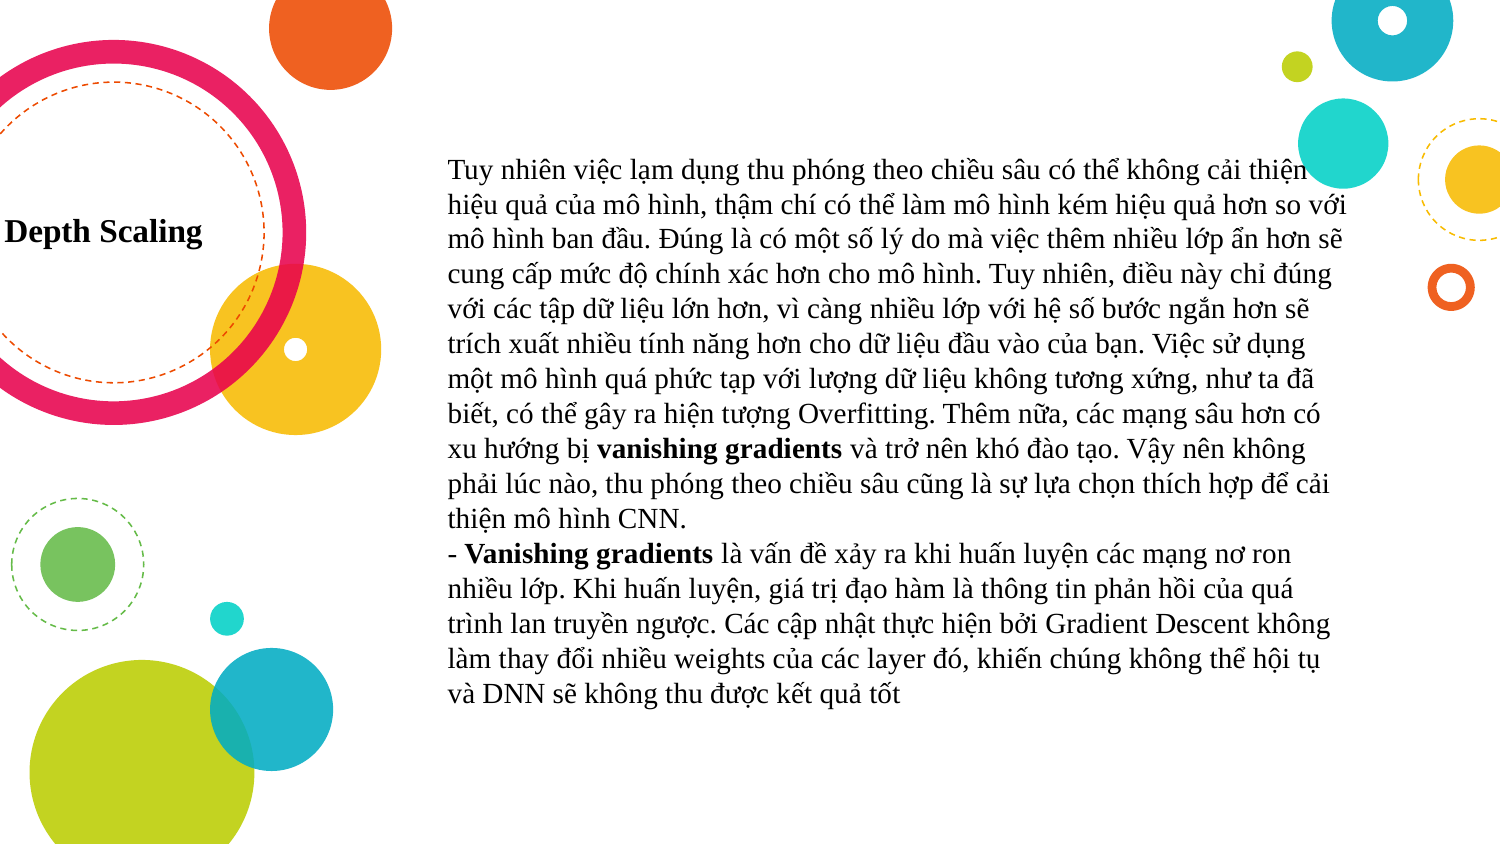

Tuy nhiên việc lạm dụng thu phóng theo chiều sâu có thể không cải thiện hiệu quả của mô hình, thậm chí có thể làm mô hình kém hiệu quả hơn so với mô hình ban đầu. Đúng là có một số lý do mà việc thêm nhiều lớp ẩn hơn sẽ cung cấp mức độ chính xác hơn cho mô hình. Tuy nhiên, điều này chỉ đúng với các tập dữ liệu lớn hơn, vì càng nhiều lớp với hệ số bước ngắn hơn sẽ trích xuất nhiều tính năng hơn cho dữ liệu đầu vào của bạn. Việc sử dụng một mô hình quá phức tạp với lượng dữ liệu không tương xứng, như ta đã biết, có thể gây ra hiện tượng Overfitting. Thêm nữa, các mạng sâu hơn có xu hướng bị vanishing gradients và trở nên khó đào tạo. Vậy nên không phải lúc nào, thu phóng theo chiều sâu cũng là sự lựa chọn thích hợp để cải thiện mô hình CNN.
- Vanishing gradients là vấn đề xảy ra khi huấn luyện các mạng nơ ron nhiều lớp. Khi huấn luyện, giá trị đạo hàm là thông tin phản hồi của quá trình lan truyền ngược. Các cập nhật thực hiện bởi Gradient Descent không làm thay đổi nhiều weights của các layer đó, khiến chúng không thể hội tụ và DNN sẽ không thu được kết quả tốt
Depth Scaling